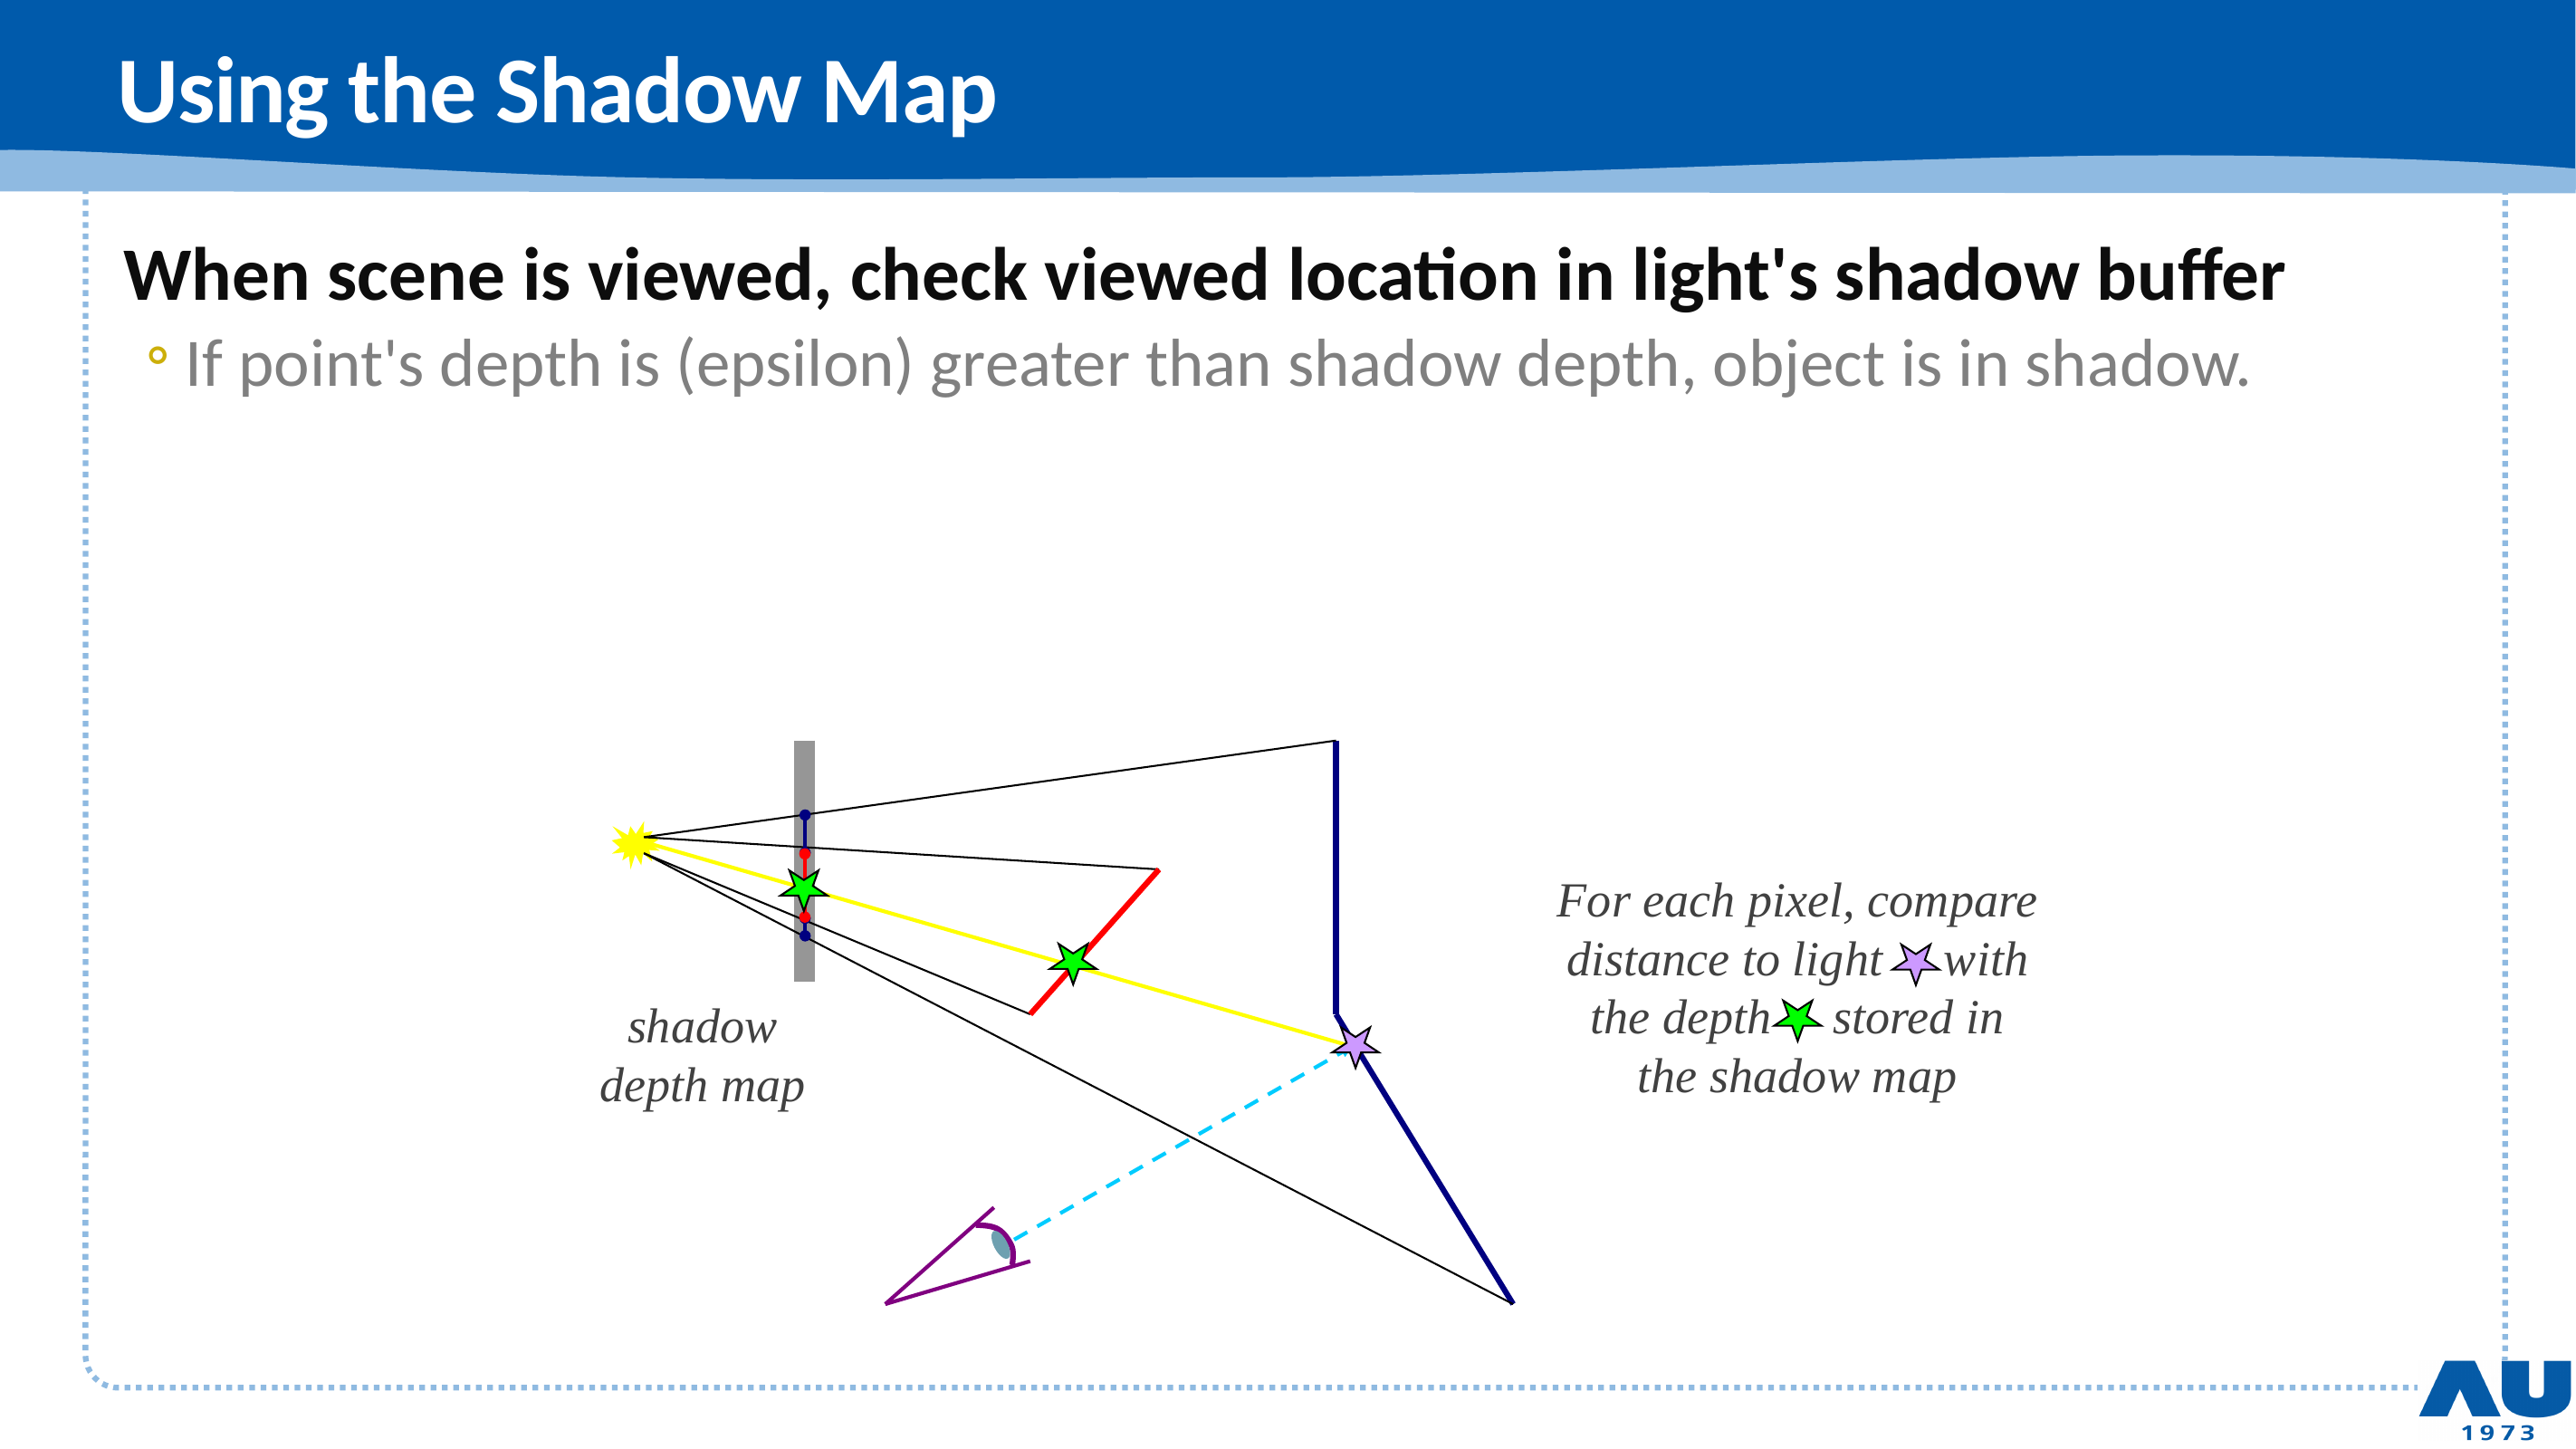

# Using the Shadow Map
When scene is viewed, check viewed location in light's shadow buffer
If point's depth is (epsilon) greater than shadow depth, object is in shadow.

For each pixel, compare
distance to light     with
the depth     stored in
the shadow map

shadow
depth map